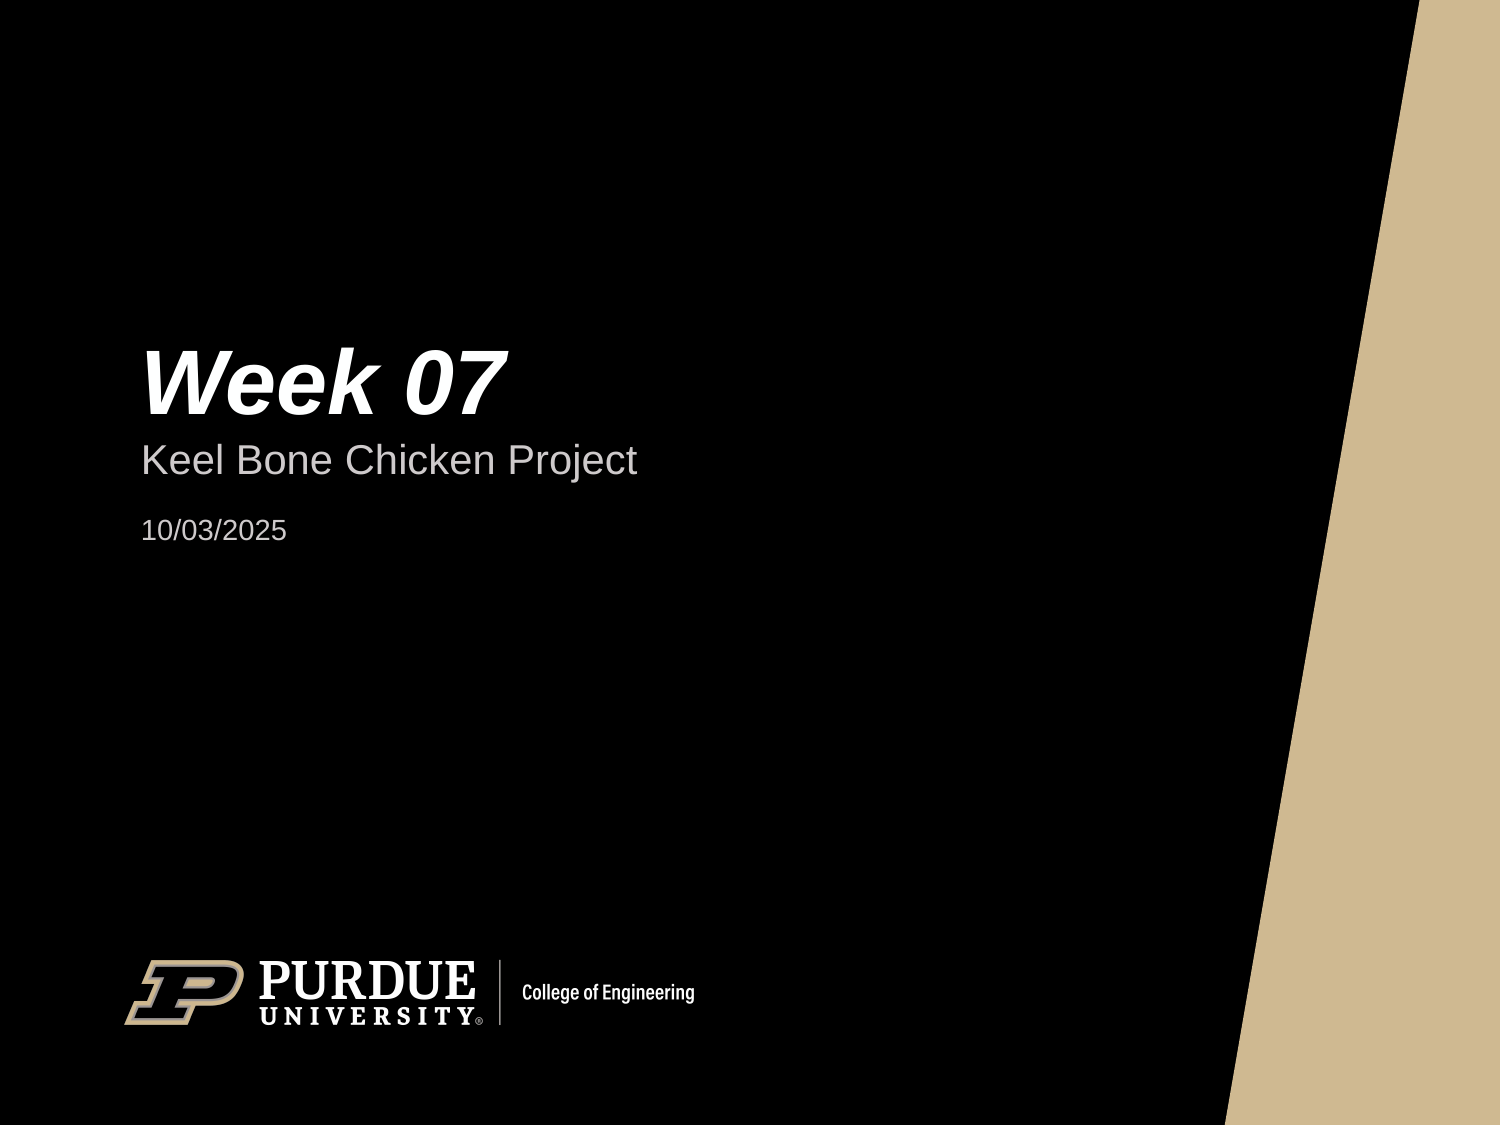

# Week 07
Keel Bone Chicken Project
10/03/2025